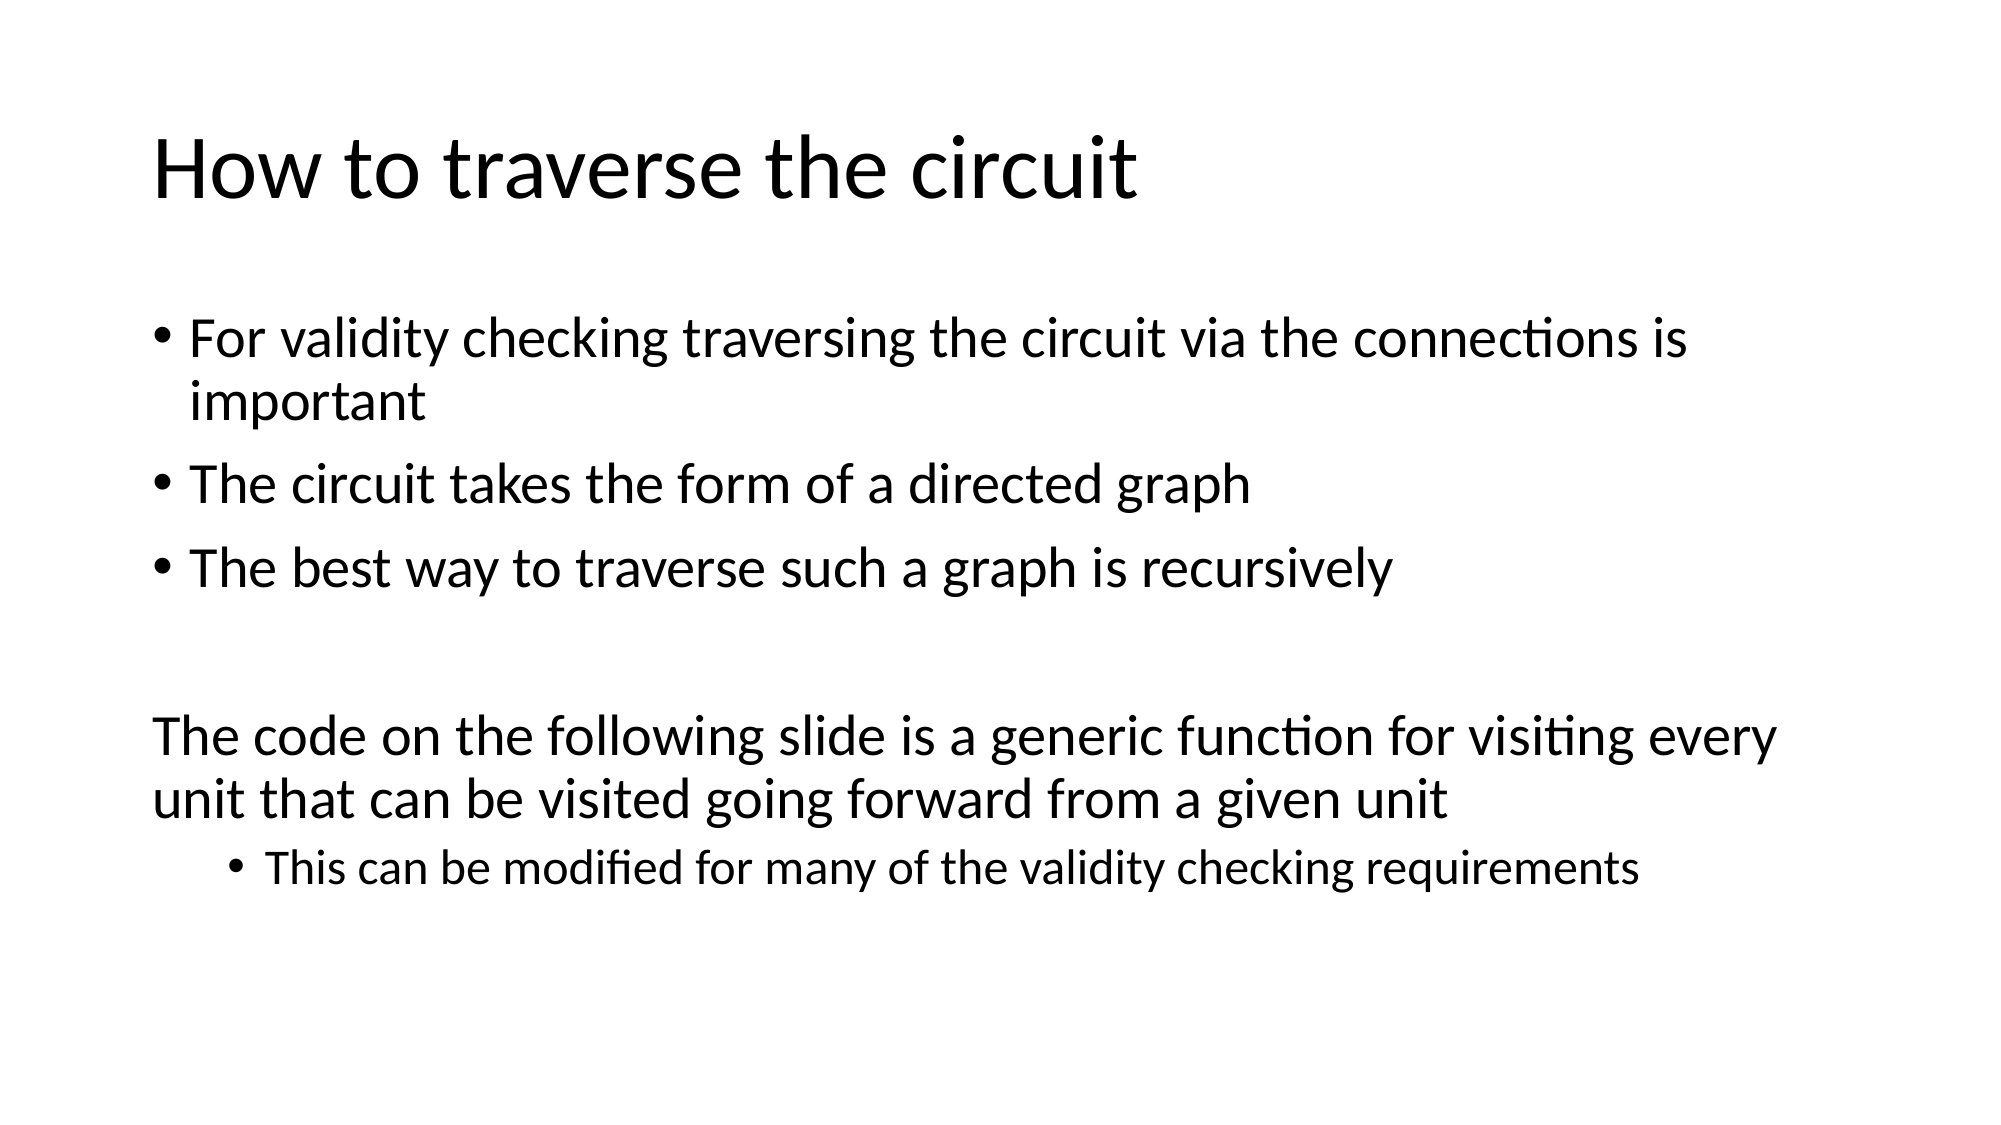

# How to traverse the circuit
For validity checking traversing the circuit via the connections is important
The circuit takes the form of a directed graph
The best way to traverse such a graph is recursively

The code on the following slide is a generic function for visiting every unit that can be visited going forward from a given unit
This can be modified for many of the validity checking requirements